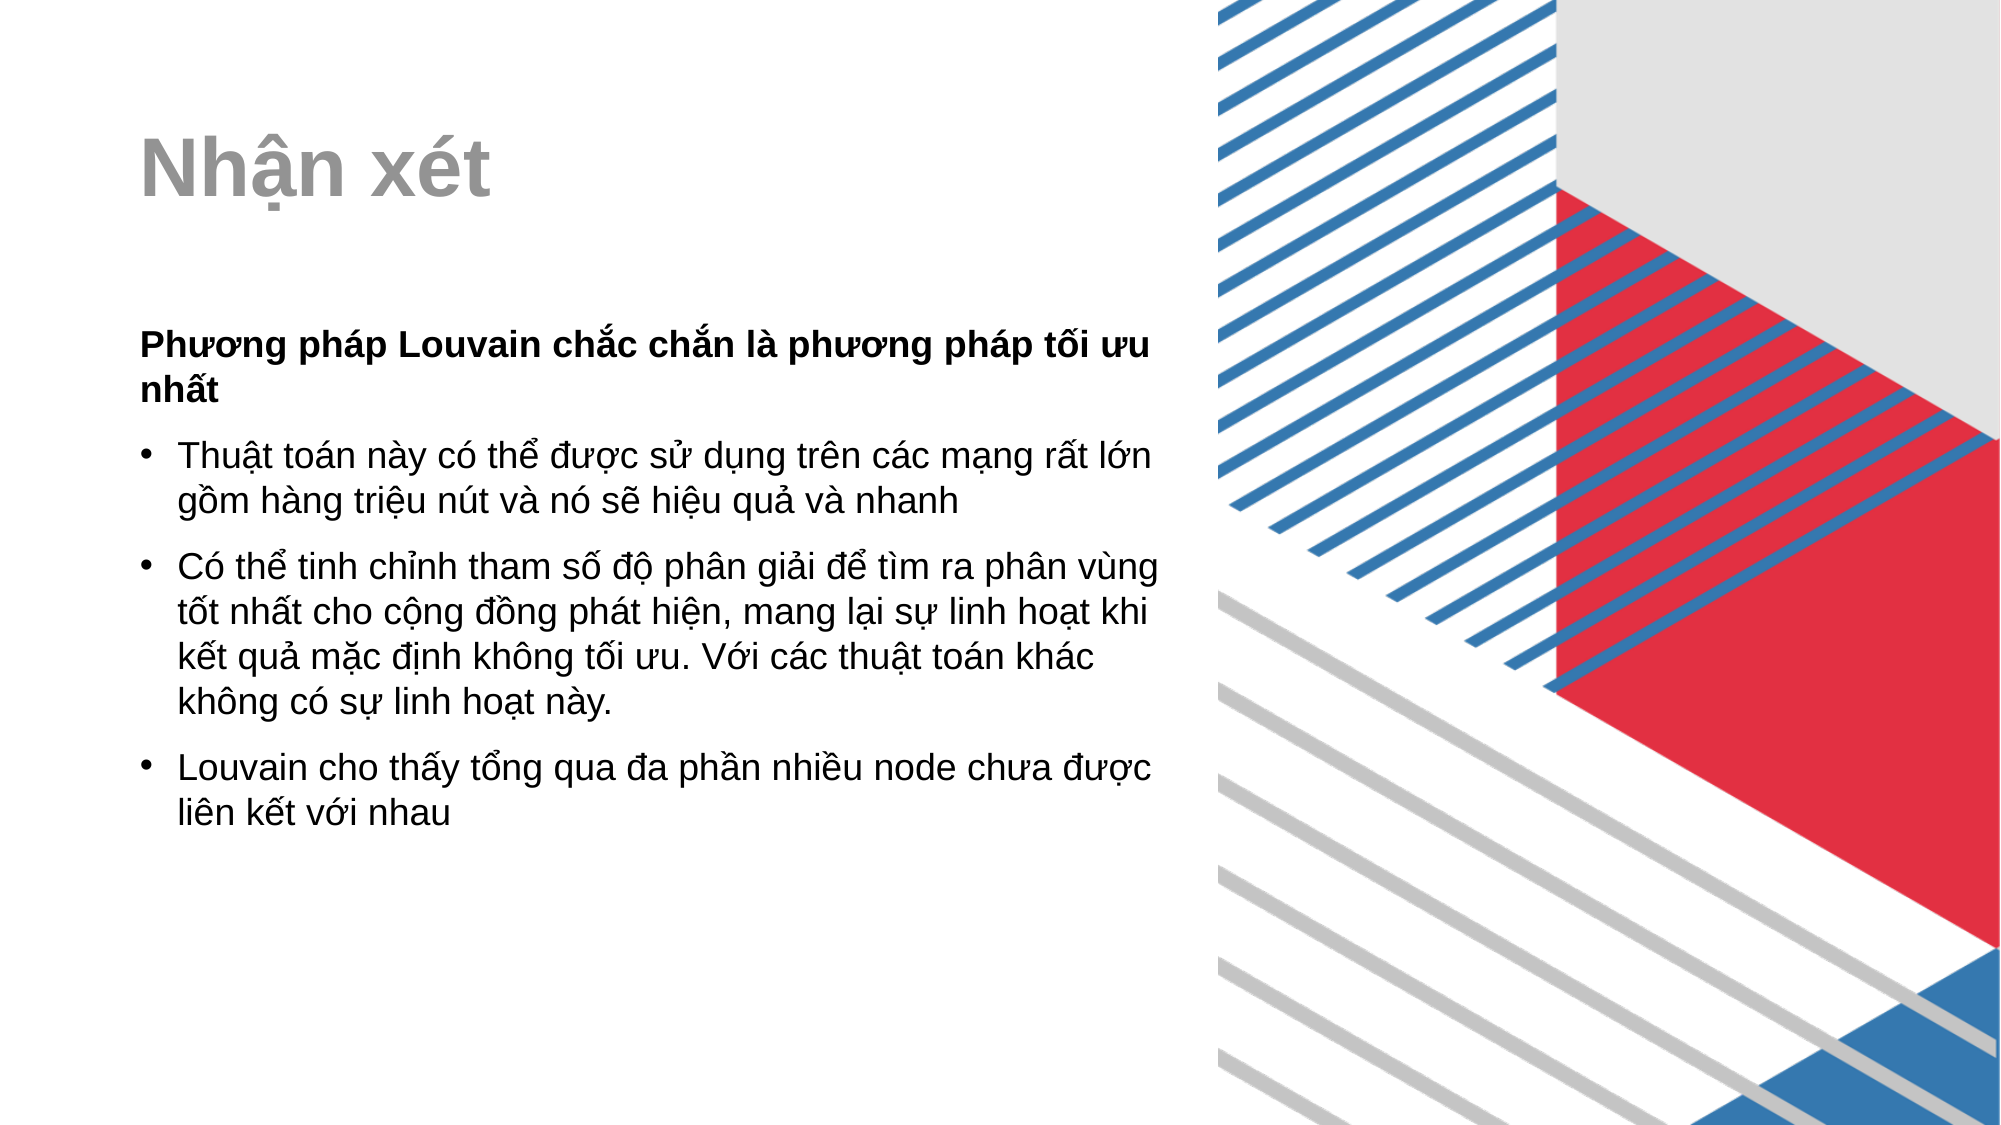

# Nhận xét
Phương pháp Louvain chắc chắn là phương pháp tối ưu nhất
Thuật toán này có thể được sử dụng trên các mạng rất lớn gồm hàng triệu nút và nó sẽ hiệu quả và nhanh
Có thể tinh chỉnh tham số độ phân giải để tìm ra phân vùng tốt nhất cho cộng đồng phát hiện, mang lại sự linh hoạt khi kết quả mặc định không tối ưu. Với các thuật toán khác không có sự linh hoạt này.
Louvain cho thấy tổng qua đa phần nhiều node chưa được liên kết với nhau